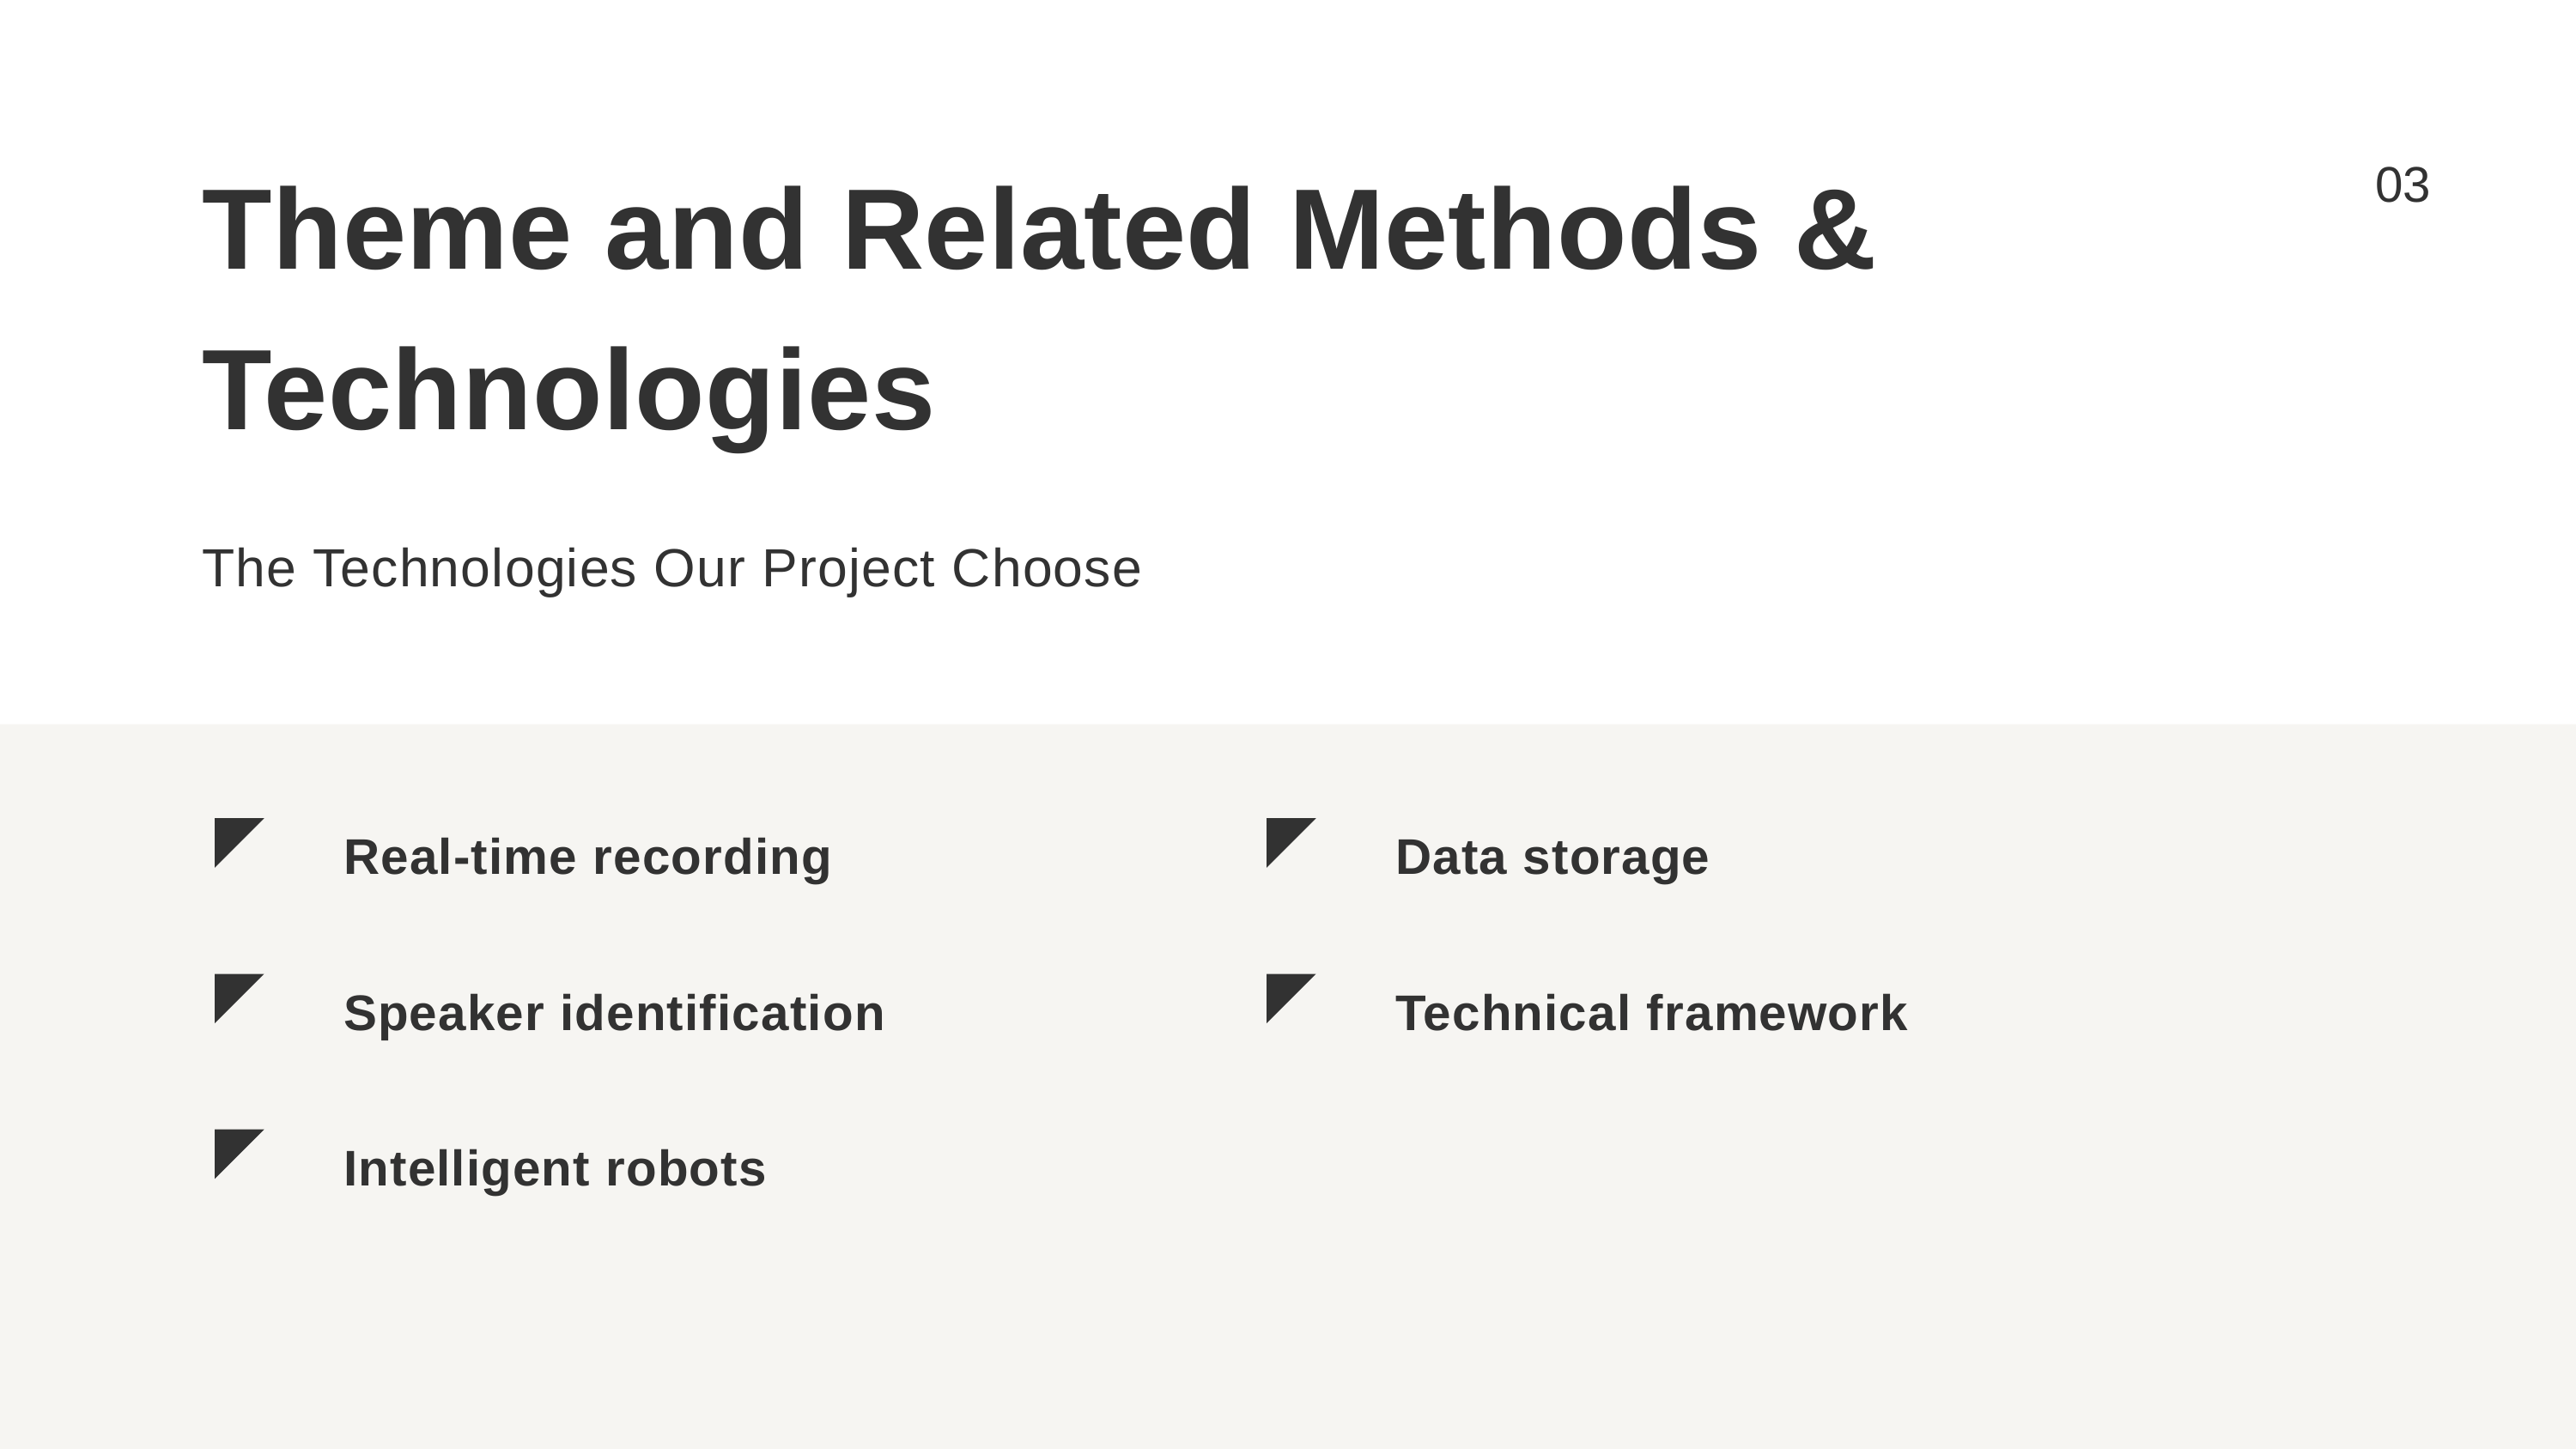

Theme and Related Methods & Technologies

The Technologies Our Project Choose
03

Real-time recording

Data storage

Speaker identification

Technical framework

Intelligent robots